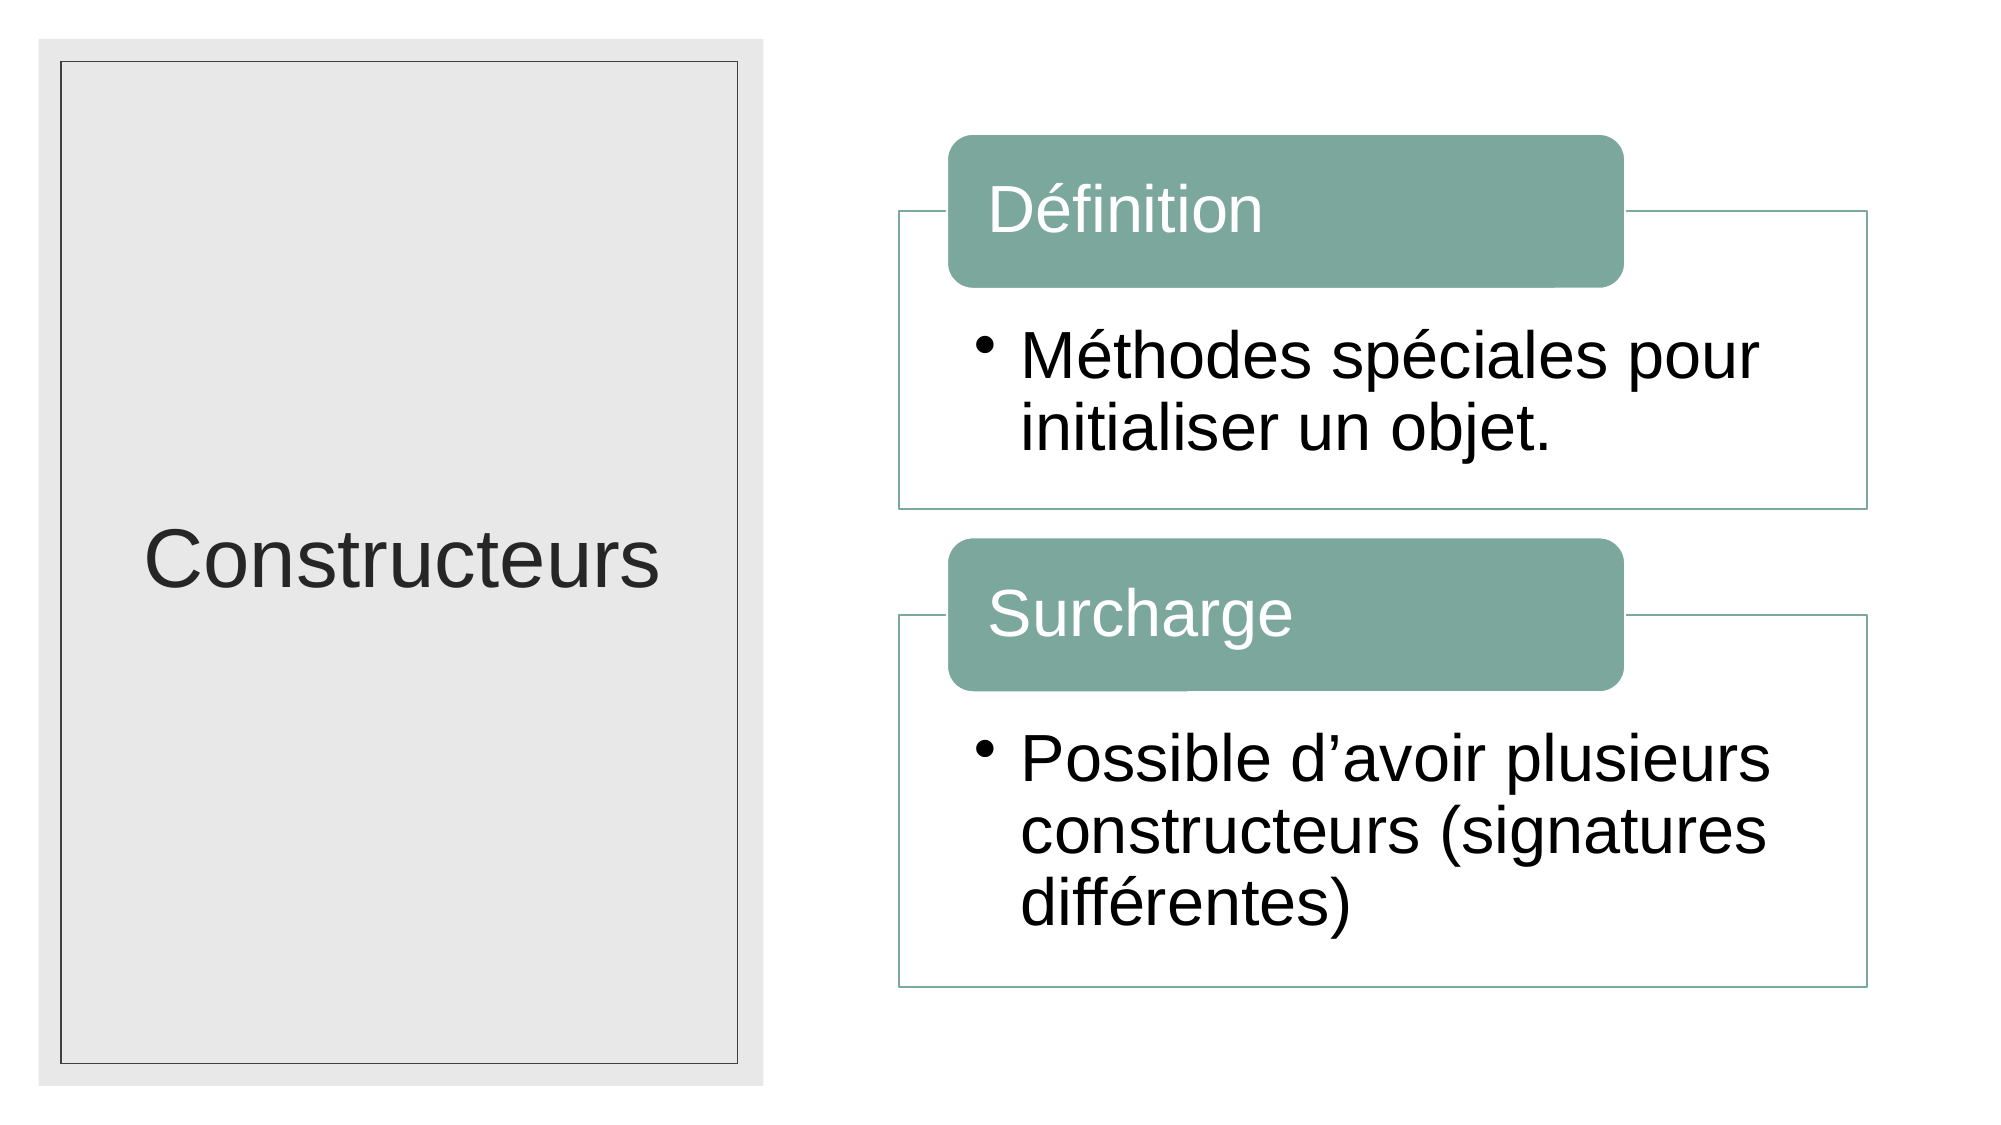

# Constructeurs
Méthodes spéciales pour initialiser un objet.
Définition
Possible d’avoir plusieurs constructeurs (signatures différentes)
Surcharge